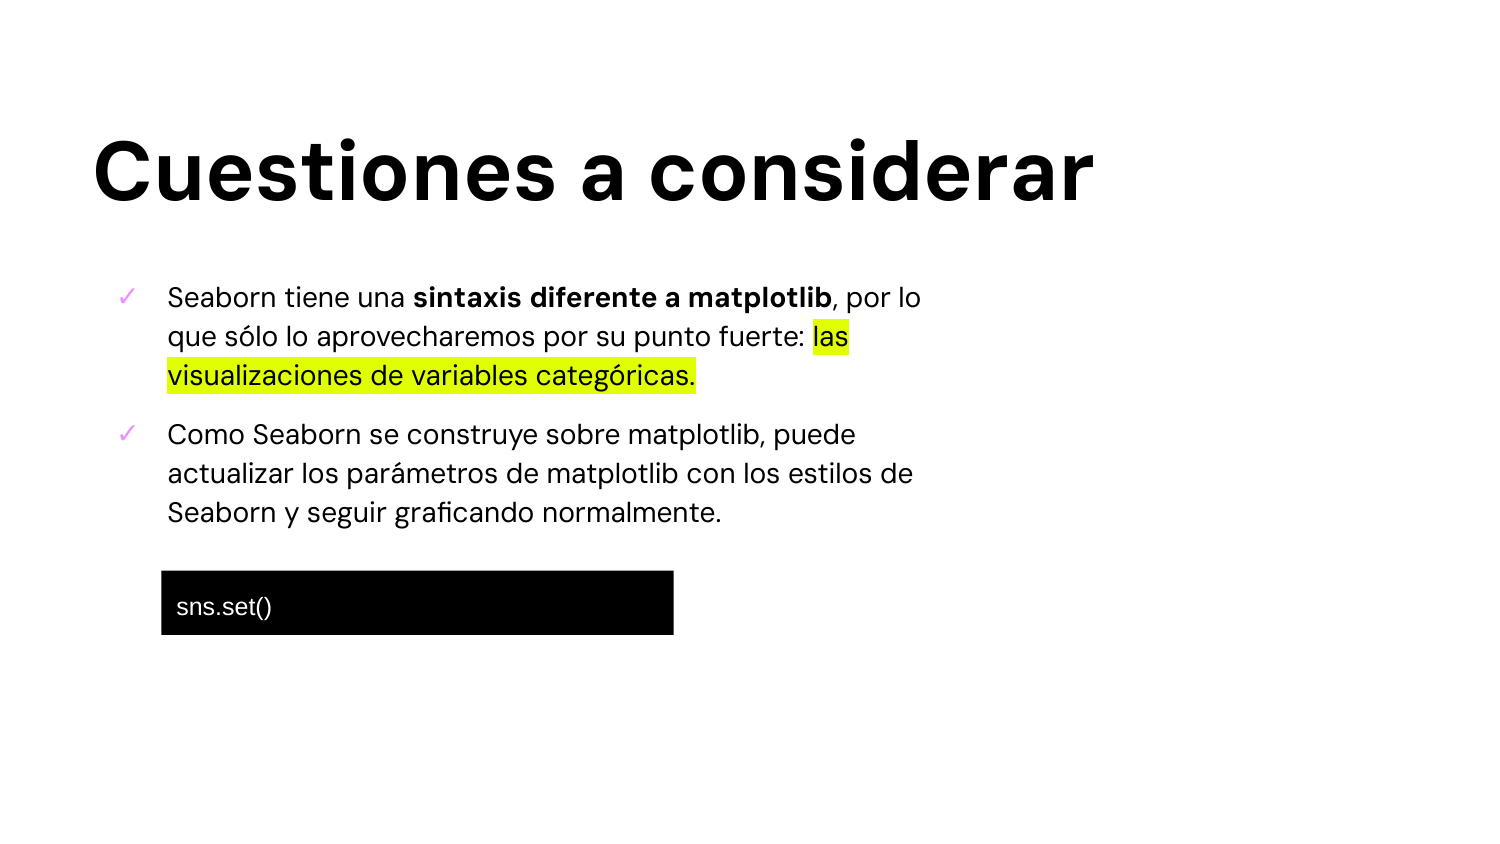

Cuestiones a considerar
Seaborn tiene una sintaxis diferente a matplotlib, por lo que sólo lo aprovecharemos por su punto fuerte: las visualizaciones de variables categóricas.
Como Seaborn se construye sobre matplotlib, puede actualizar los parámetros de matplotlib con los estilos de Seaborn y seguir graficando normalmente.

sns.set()